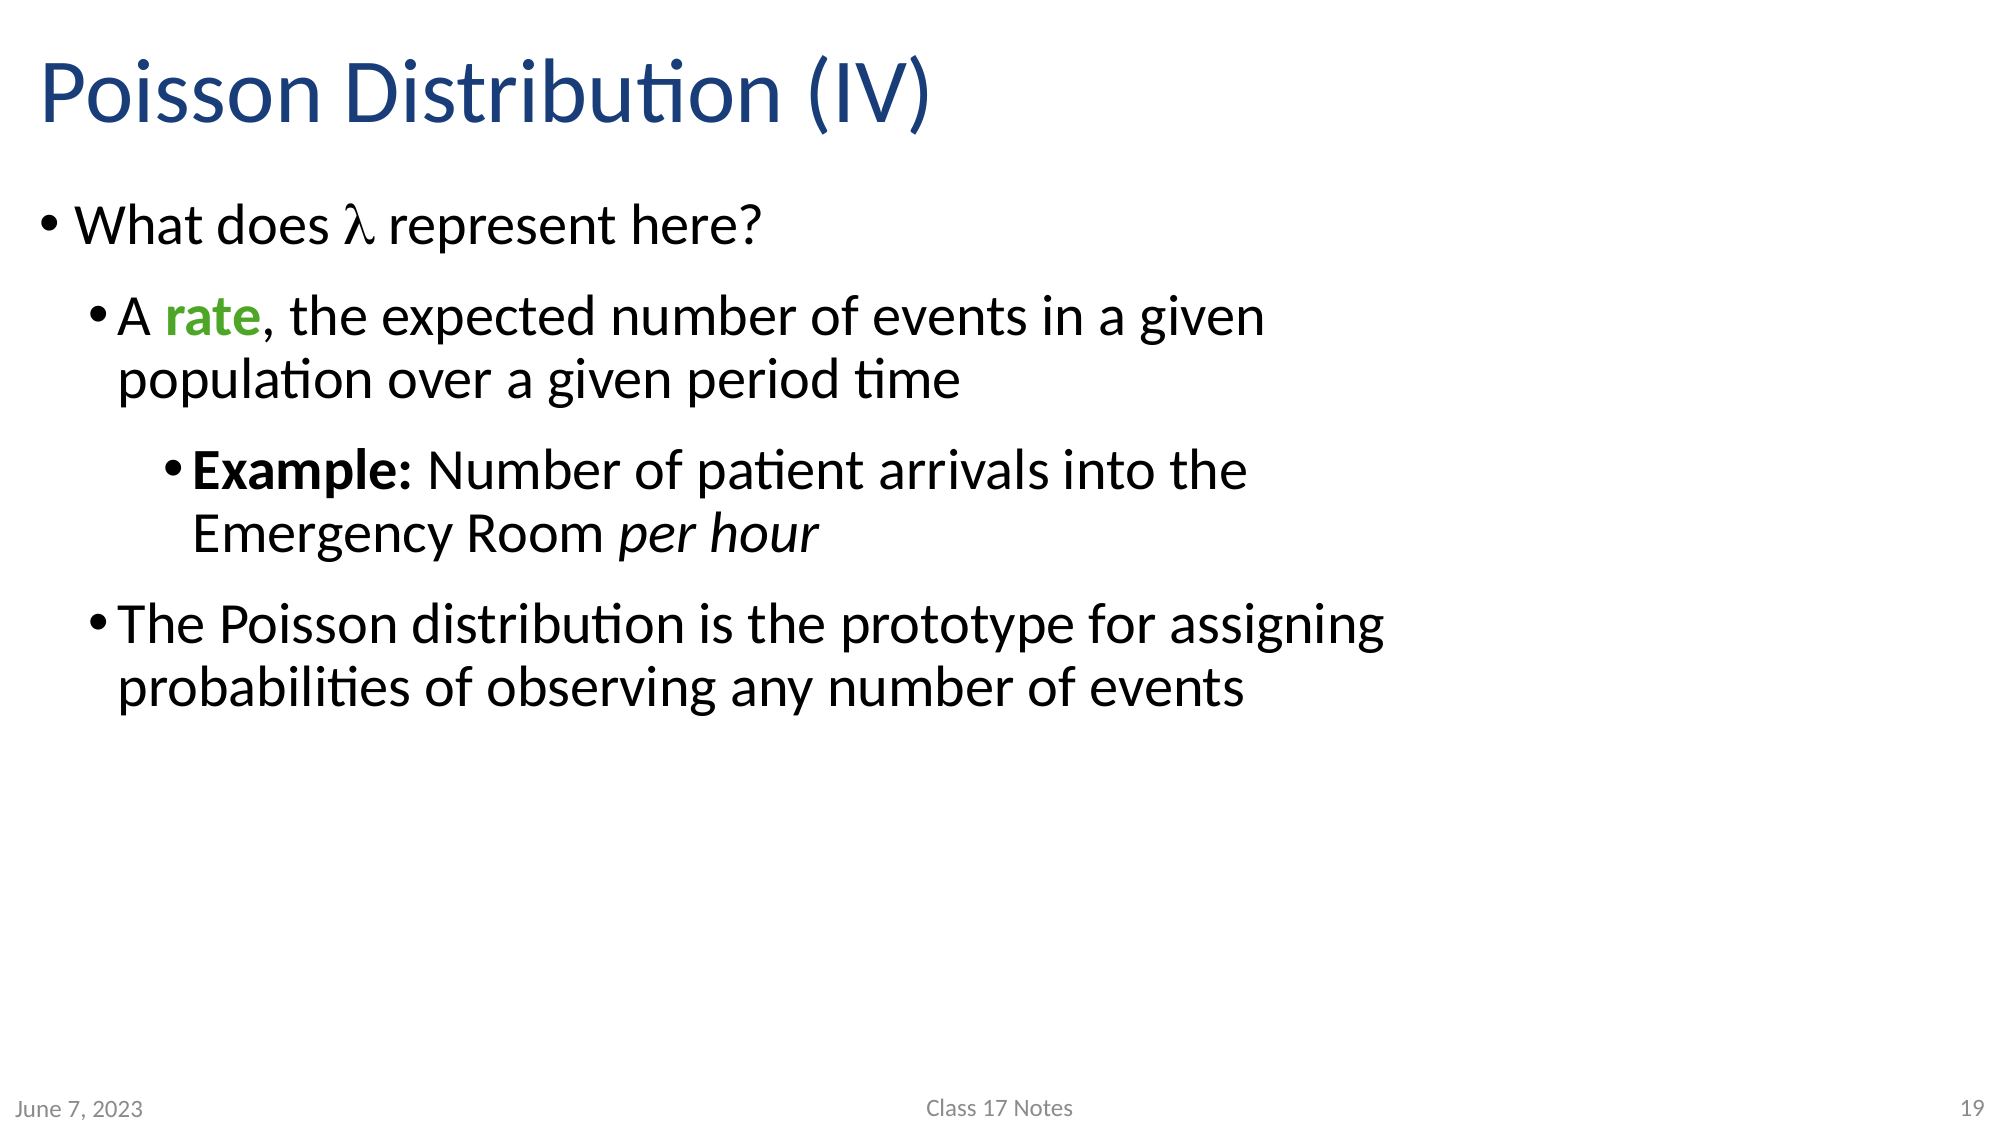

# Poisson Distribution (IV)
What does λ represent here?
A rate, the expected number of events in a given population over a given period time
Example: Number of patient arrivals into the Emergency Room per hour
The Poisson distribution is the prototype for assigning probabilities of observing any number of events

Class 17 Notes
19
June 7, 2023